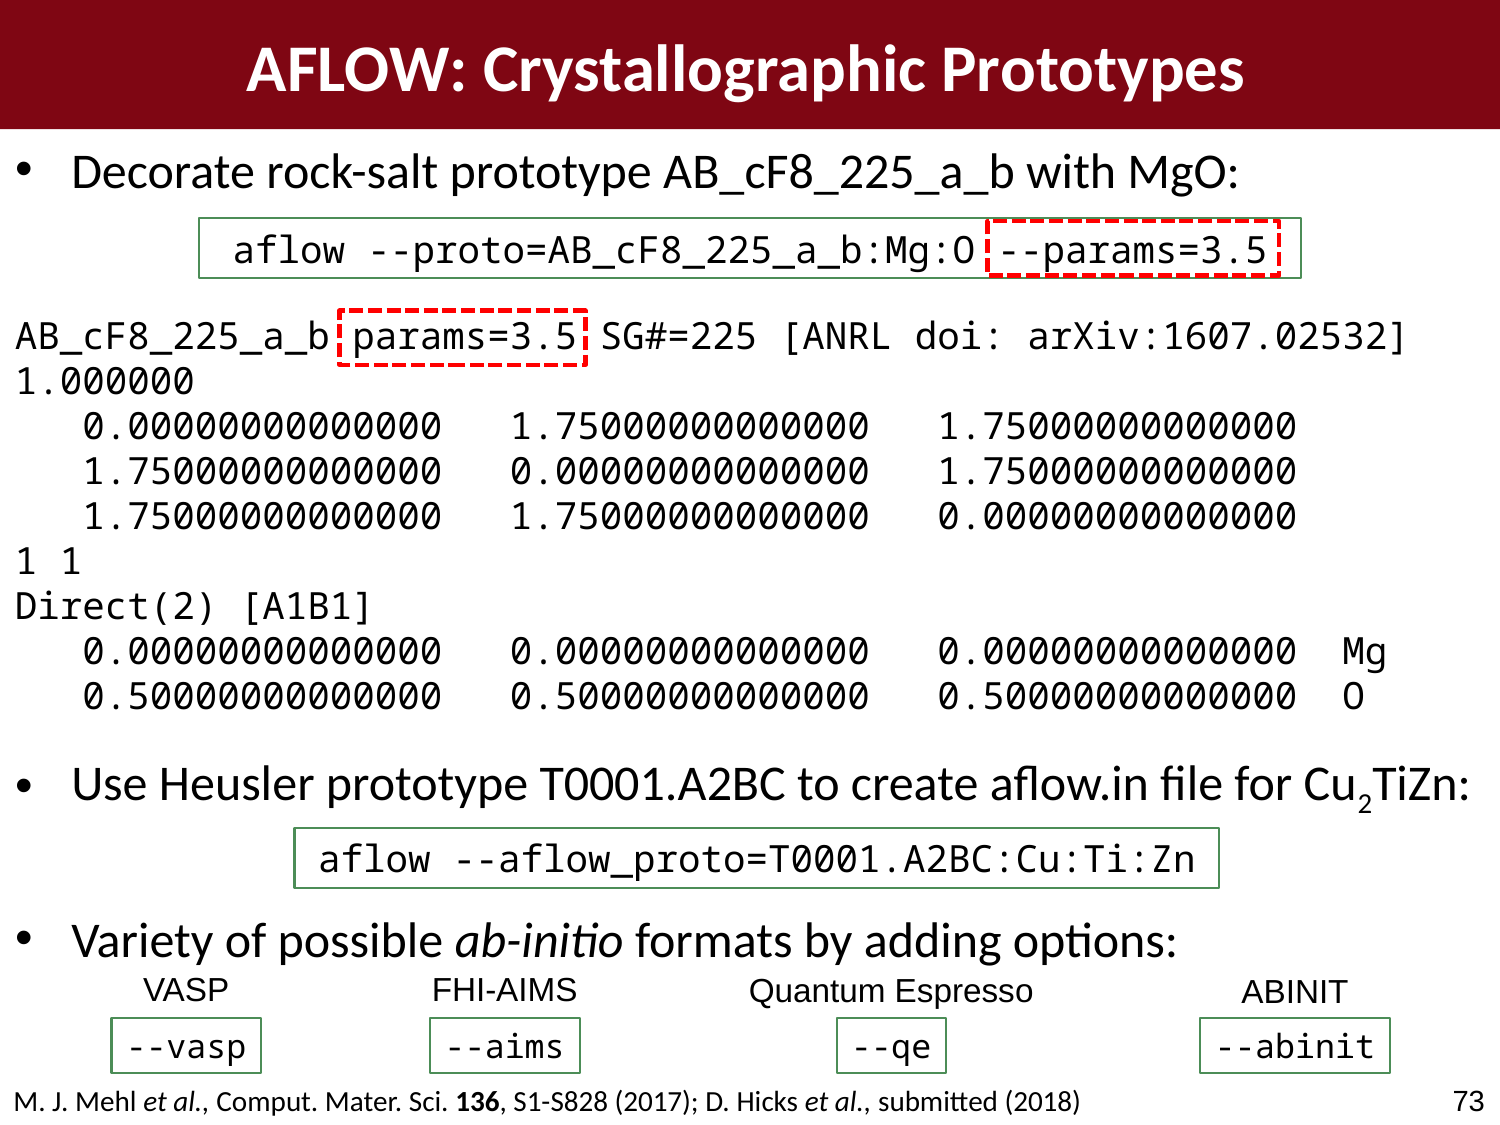

AFLOW: Crystallographic Prototypes
Decorate rock-salt prototype AB_cF8_225_a_b with MgO:
aflow --proto=AB_cF8_225_a_b:Mg:O --params=3.5

G (p, T; V) = E + pV
AB_cF8_225_a_b params=3.5 SG#=225 [ANRL doi: arXiv:1607.02532]
1.000000
   0.00000000000000   1.75000000000000   1.75000000000000
   1.75000000000000   0.00000000000000   1.75000000000000
   1.75000000000000   1.75000000000000   0.00000000000000
1 1
Direct(2) [A1B1]
   0.00000000000000   0.00000000000000   0.00000000000000  Mg
   0.50000000000000   0.50000000000000   0.50000000000000  O

Use Heusler prototype T0001.A2BC to create aflow.in file for Cu2TiZn:
aflow --aflow_proto=T0001.A2BC:Cu:Ti:Zn
Variety of possible ab-initio formats by adding options:
VASP
--vasp
FHI-AIMS
--aims
Quantum Espresso
--qe
ABINIT
--abinit
73
M. J. Mehl et al., Comput. Mater. Sci. 136, S1-S828 (2017); D. Hicks et al., submitted (2018)